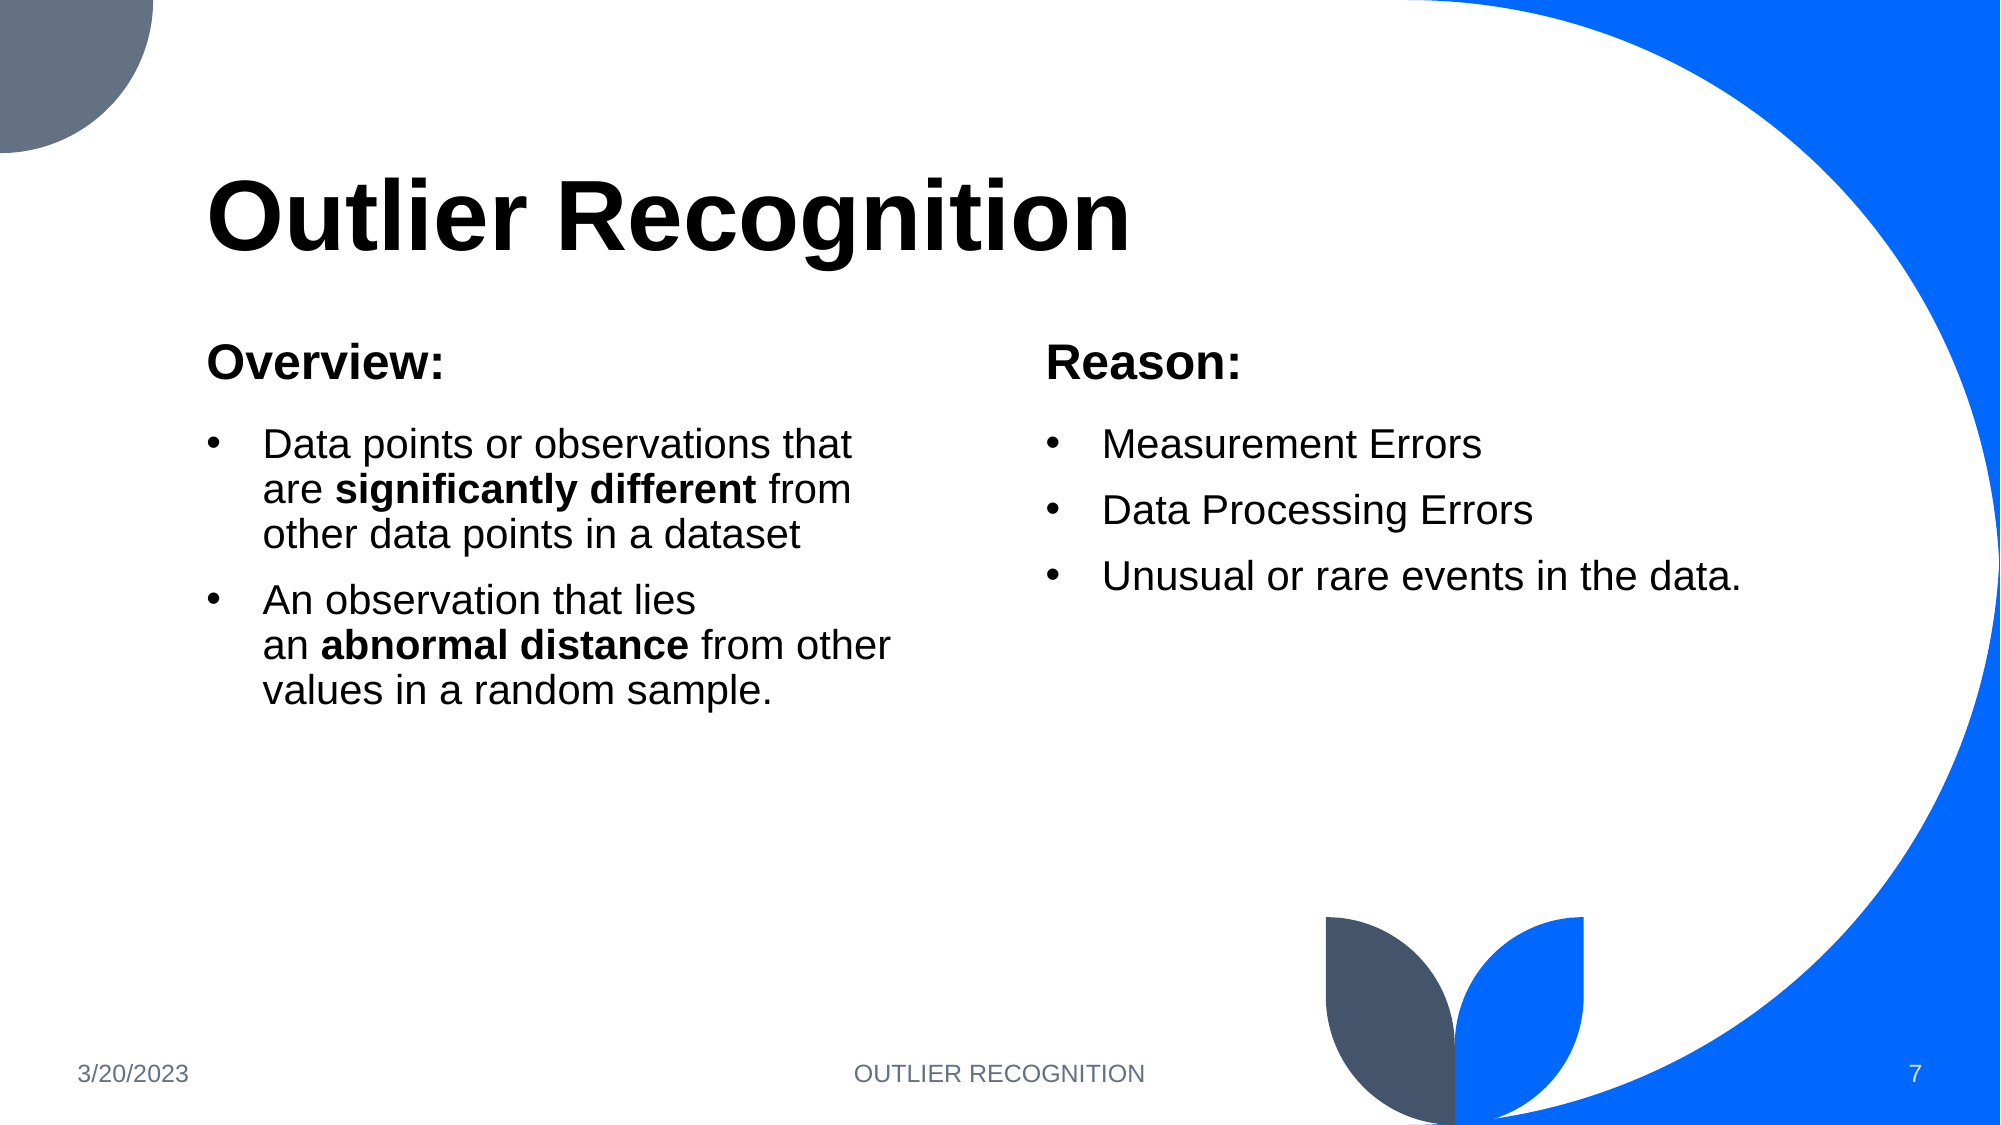

# Outlier Recognition
Overview:
Reason:
Data points or observations that are significantly different from other data points in a dataset
An observation that lies an abnormal distance from other values in a random sample.

Measurement Errors
Data Processing Errors
Unusual or rare events in the data.

3/20/2023
OUTLIER RECOGNITION
7